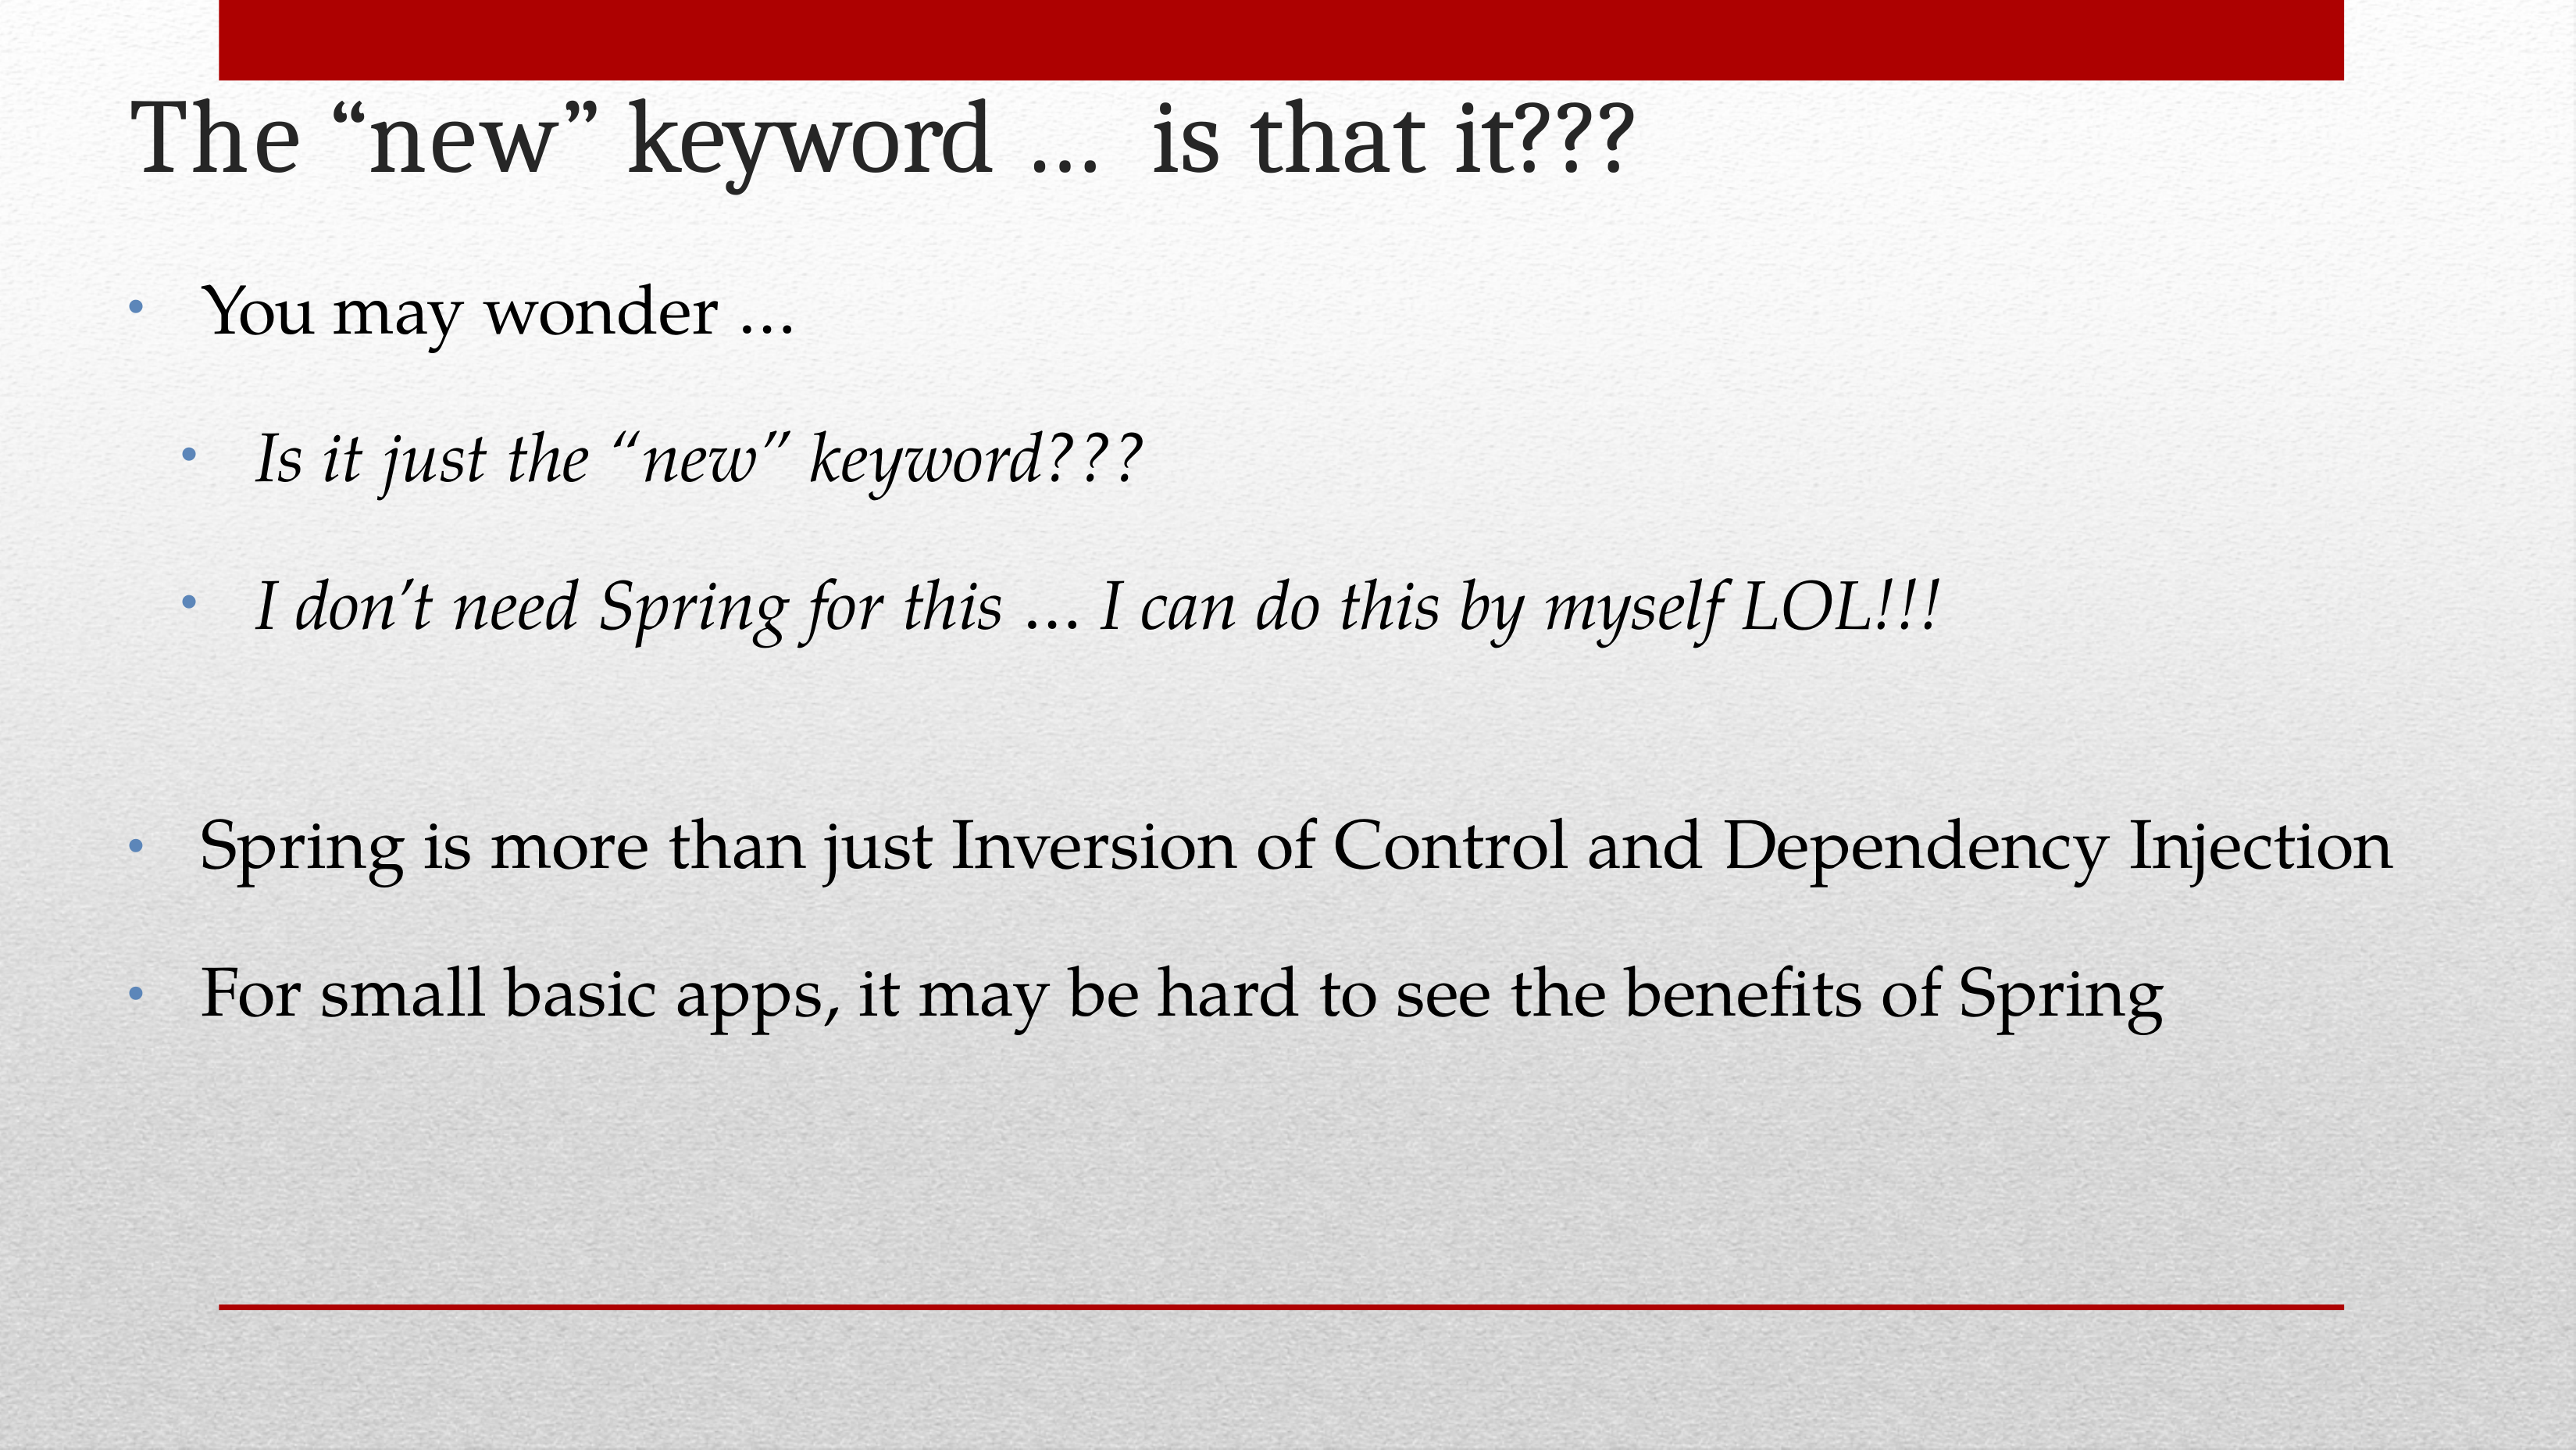

# The “new” keyword … is that it???
You may wonder …
Is it just the “new” keyword???
I don’t need Spring for this … I can do this by myself LOL!!!
Spring is more than just Inversion of Control and Dependency Injection
•
For small basic apps, it may be hard to see the benefits of Spring
•